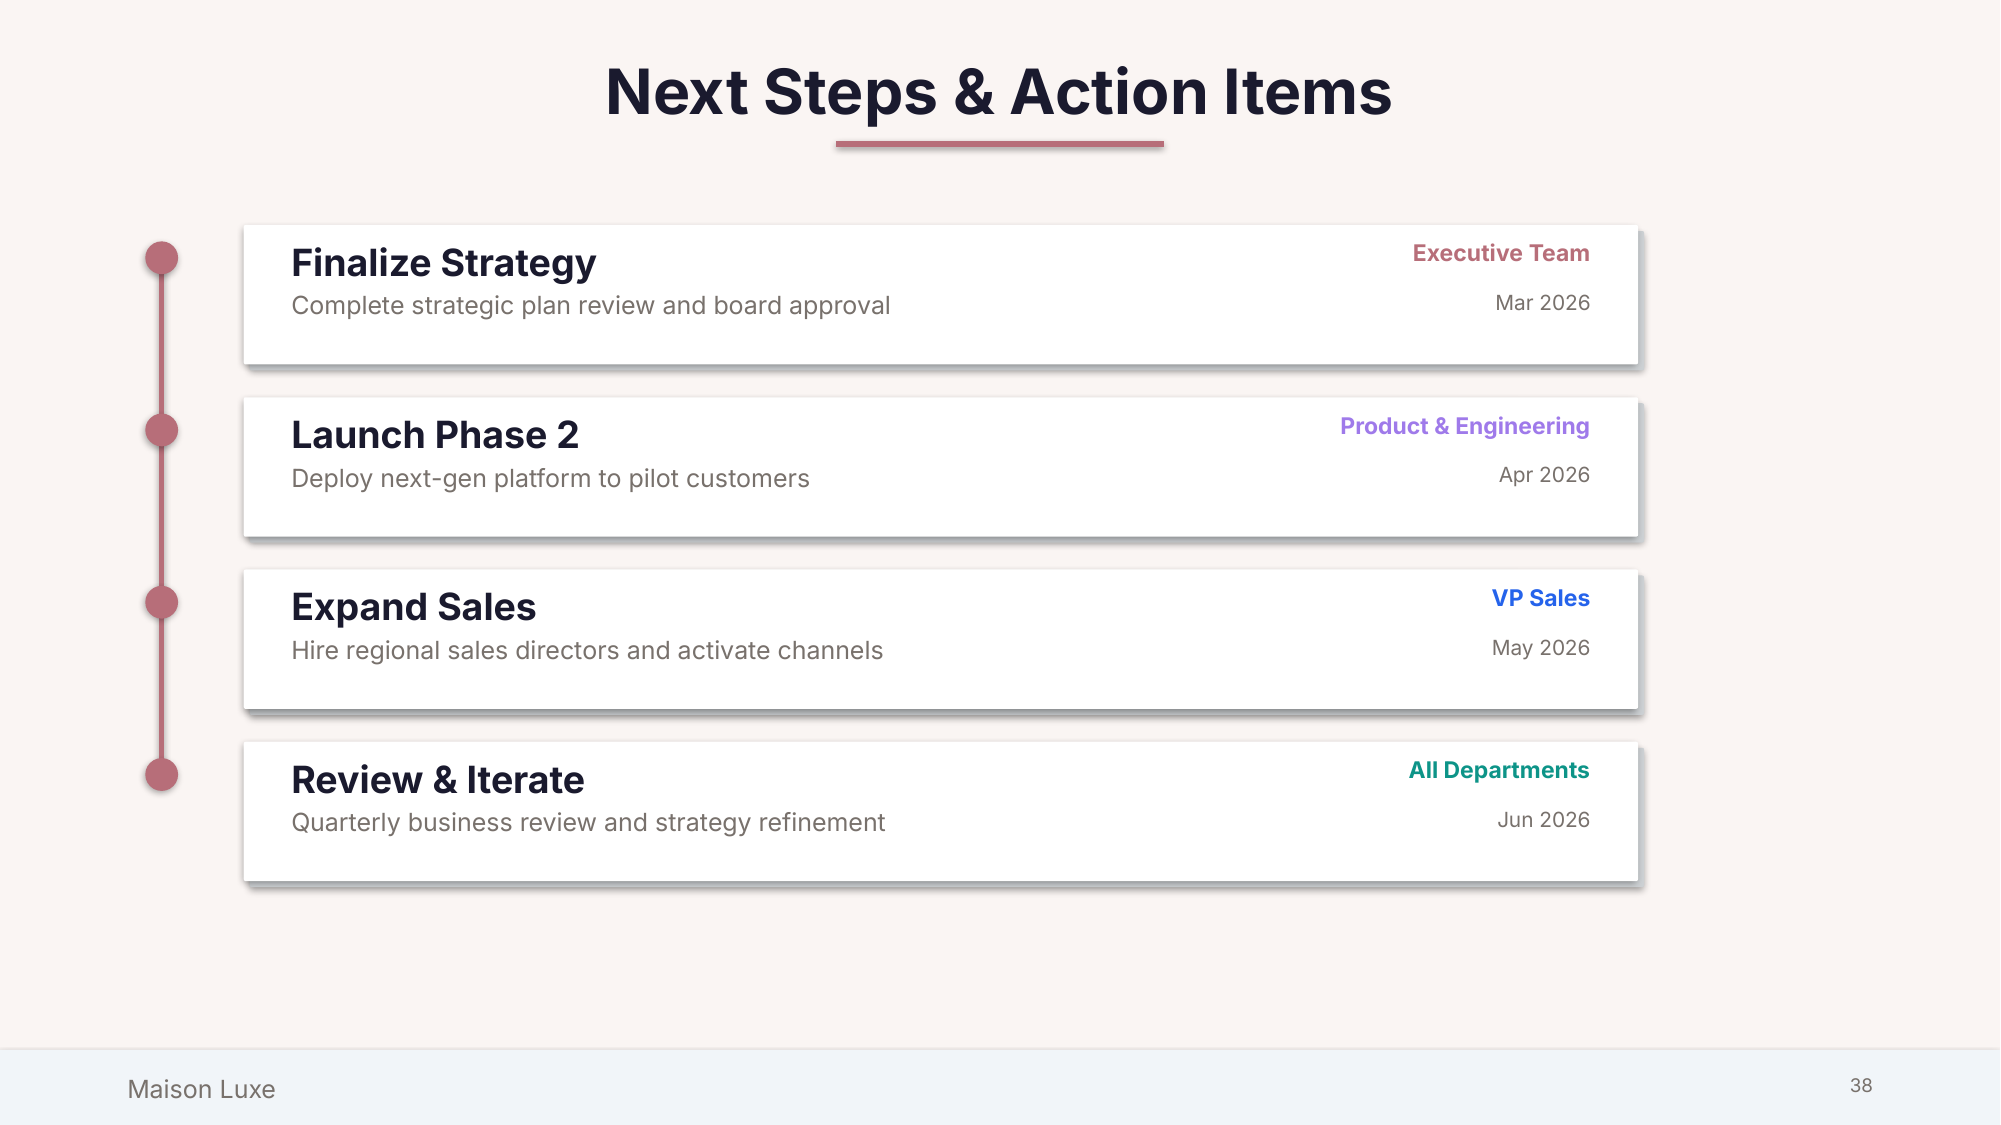

Next Steps & Action Items

Finalize Strategy
Executive Team

Complete strategic plan review and board approval
Mar 2026

Launch Phase 2
Product & Engineering

Deploy next-gen platform to pilot customers
Apr 2026

Expand Sales
VP Sales

Hire regional sales directors and activate channels
May 2026

Review & Iterate
All Departments

Quarterly business review and strategy refinement
Jun 2026

Maison Luxe
38